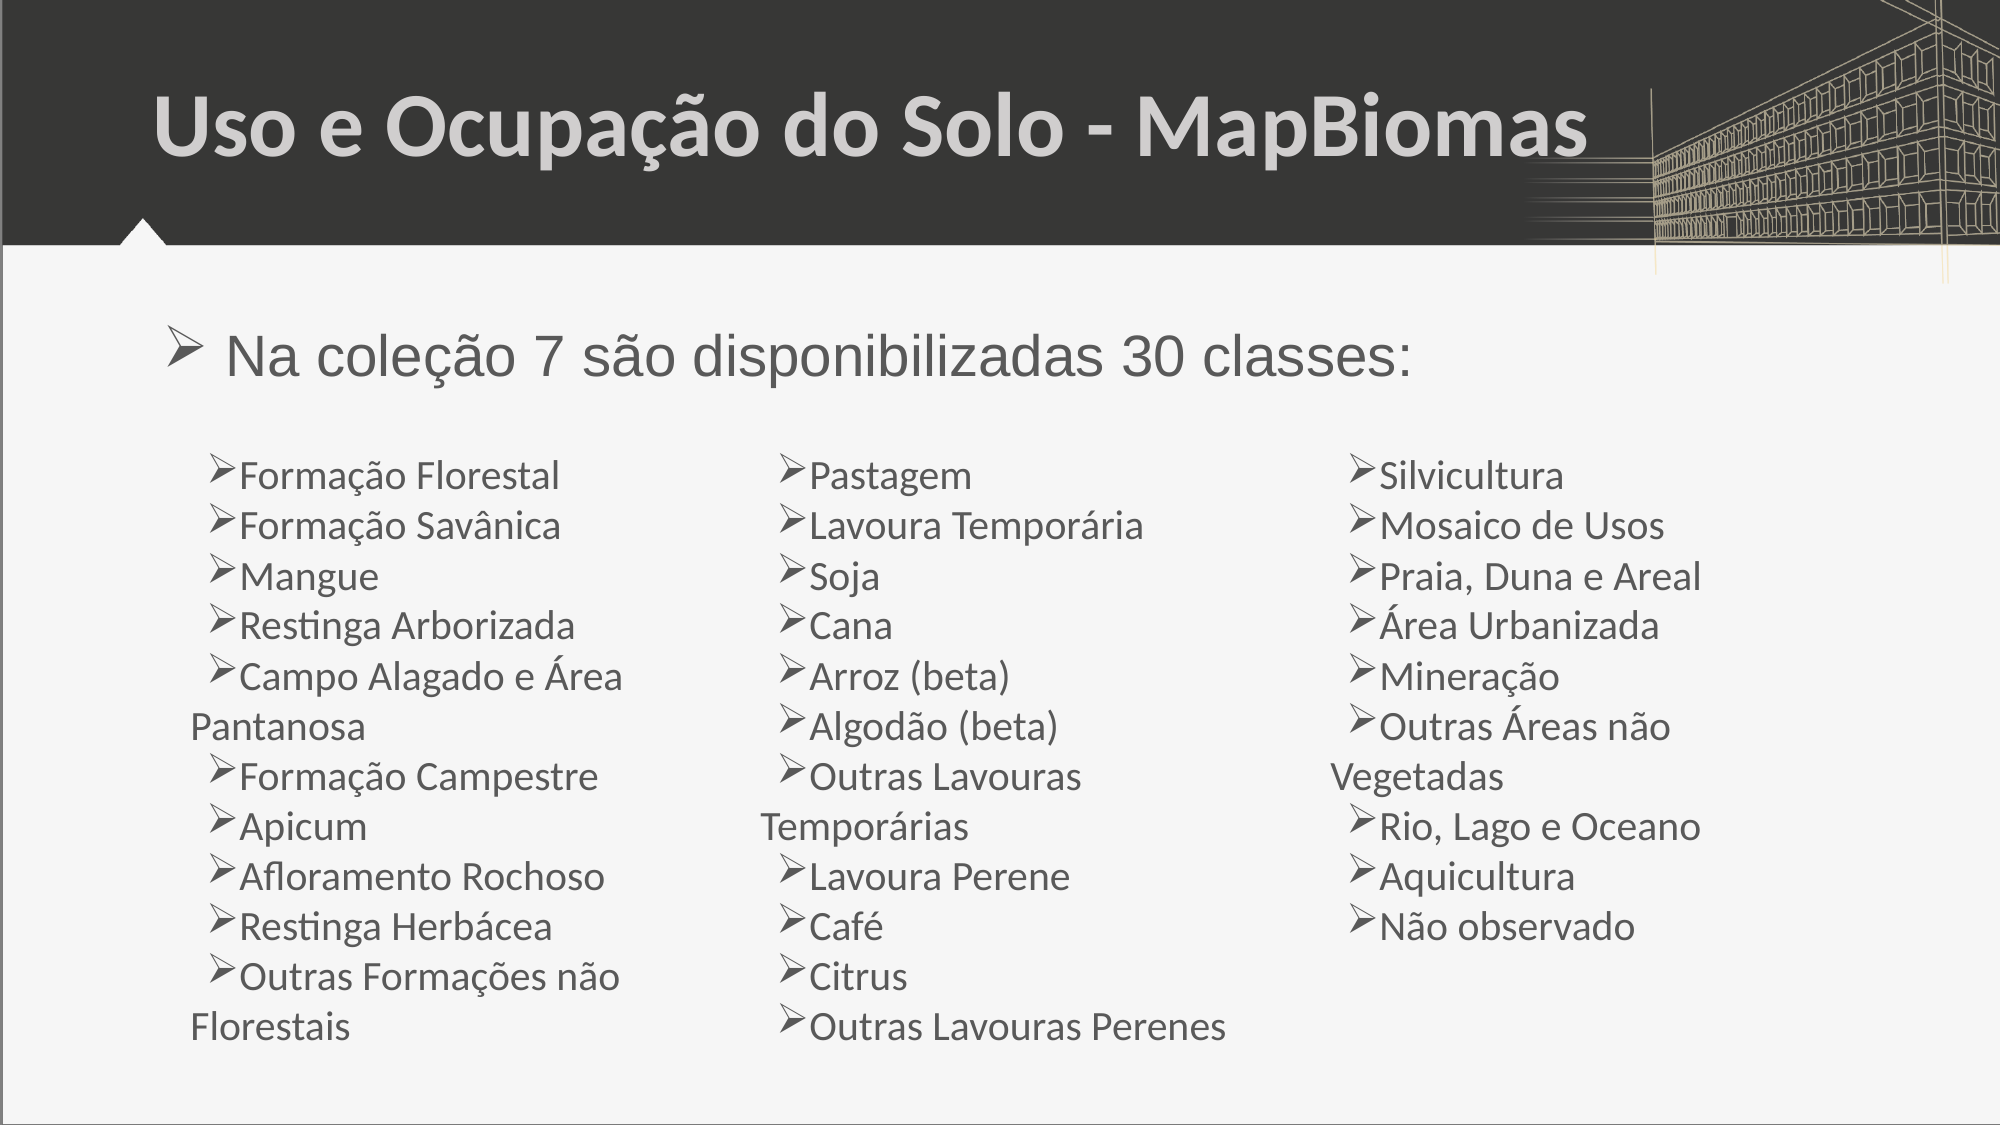

# Uso e Ocupação do Solo - MapBiomas
 Na coleção 7 são disponibilizadas 30 classes:
Formação Florestal
Formação Savânica
Mangue
Restinga Arborizada
Campo Alagado e Área Pantanosa
Formação Campestre
Apicum
Afloramento Rochoso
Restinga Herbácea
Outras Formações não Florestais
Pastagem
Lavoura Temporária
Soja
Cana
Arroz (beta)
Algodão (beta)
Outras Lavouras Temporárias
Lavoura Perene
Café
Citrus
Outras Lavouras Perenes
Silvicultura
Mosaico de Usos
Praia, Duna e Areal
Área Urbanizada
Mineração
Outras Áreas não Vegetadas
Rio, Lago e Oceano
Aquicultura
Não observado